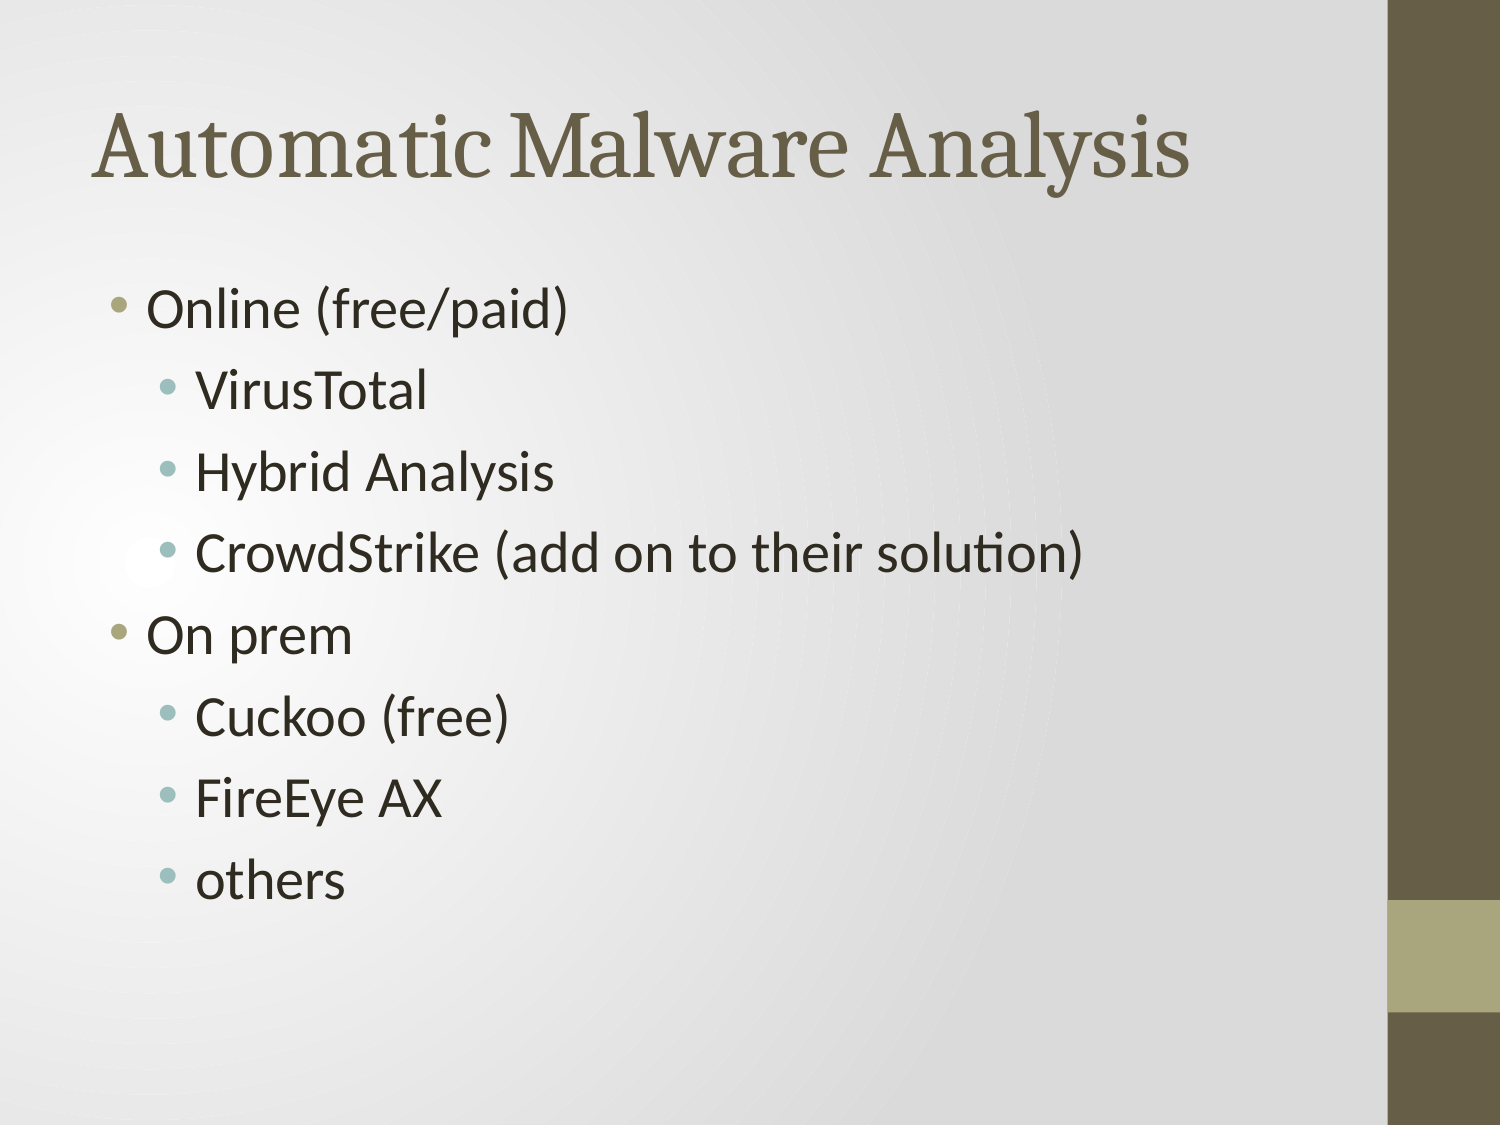

# Automatic Malware Analysis
Online (free/paid)
VirusTotal
Hybrid Analysis
CrowdStrike (add on to their solution)
On prem
Cuckoo (free)
FireEye AX
others